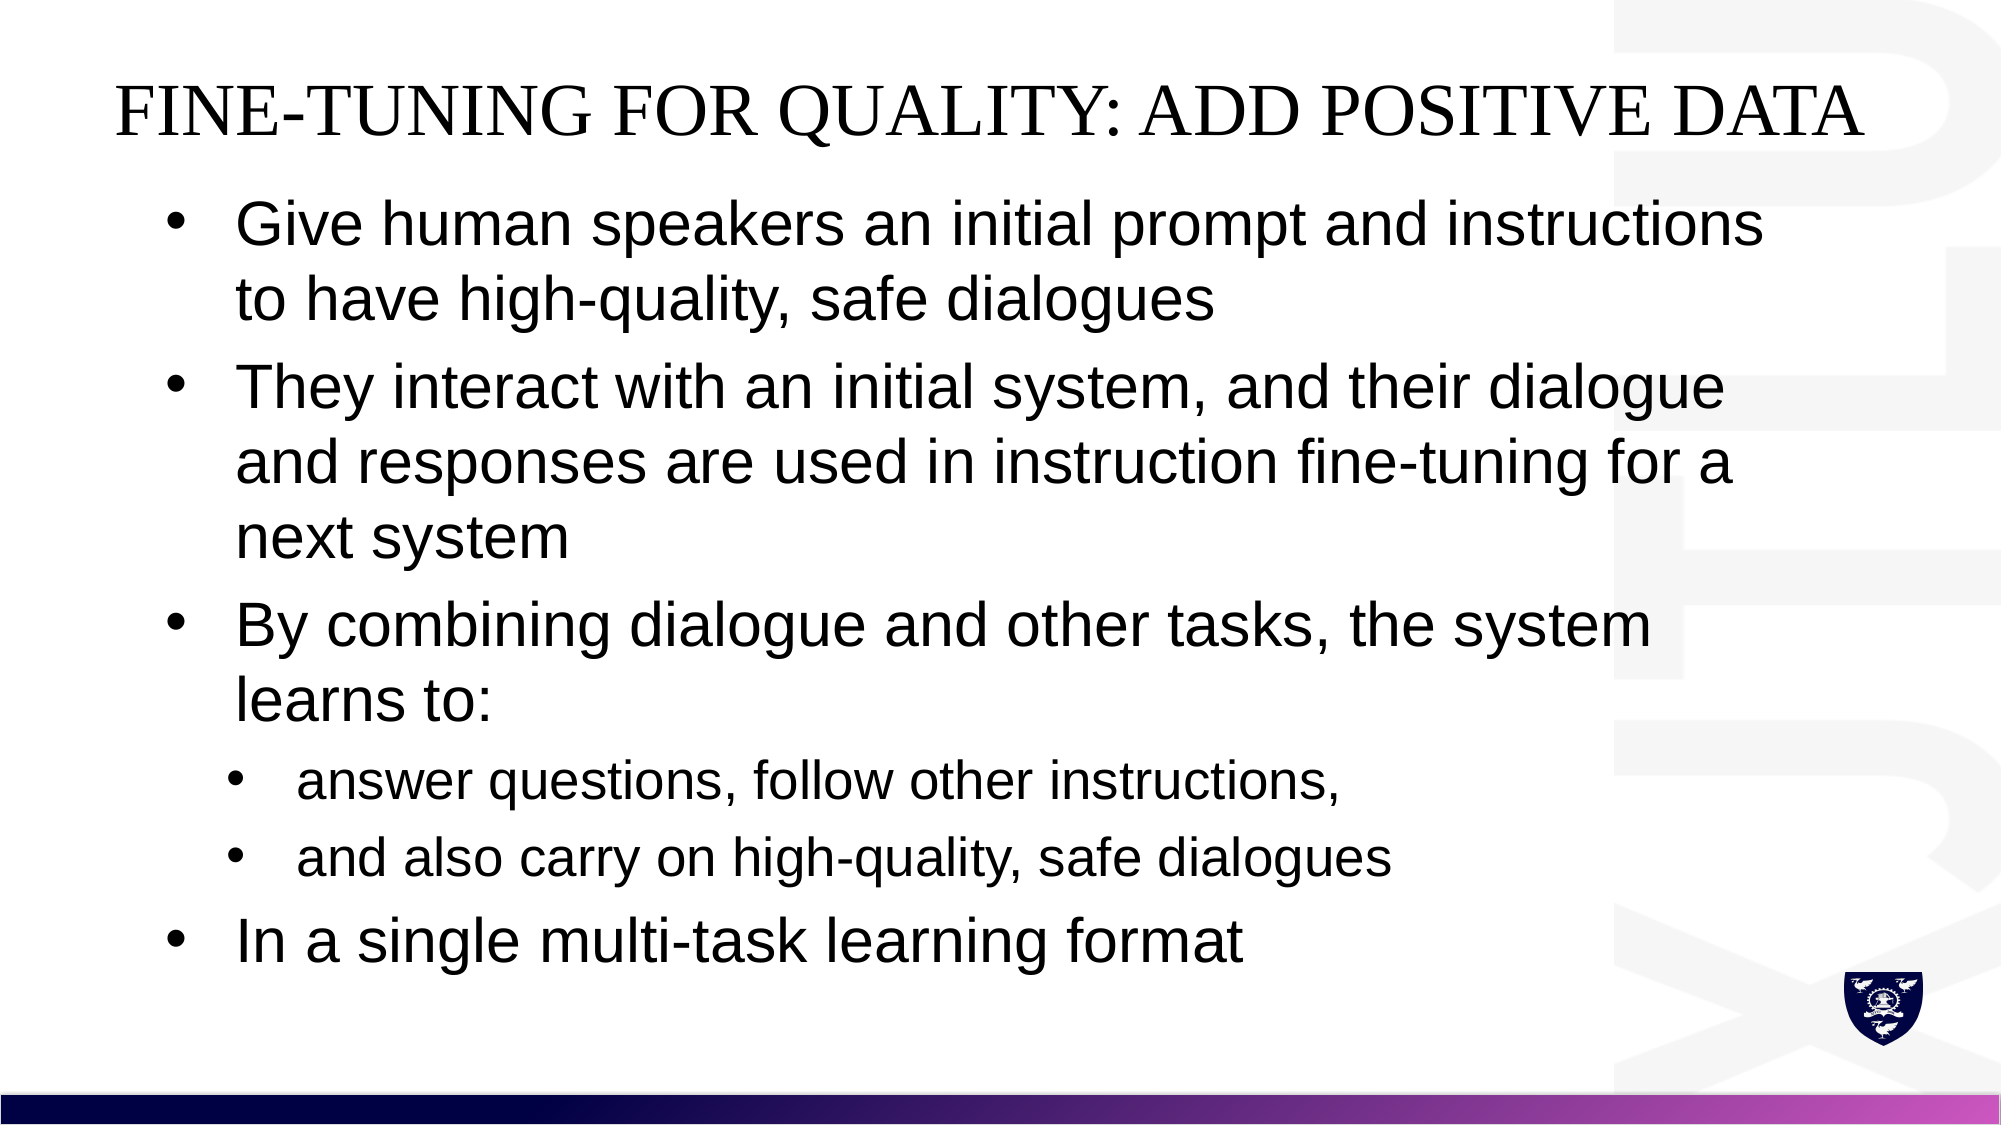

# Fine-tuning for Quality: Add positive data
Give human speakers an initial prompt and instructions to have high-quality, safe dialogues
They interact with an initial system, and their dialogue and responses are used in instruction fine-tuning for a next system
By combining dialogue and other tasks, the system learns to:
answer questions, follow other instructions,
and also carry on high-quality, safe dialogues
In a single multi-task learning format